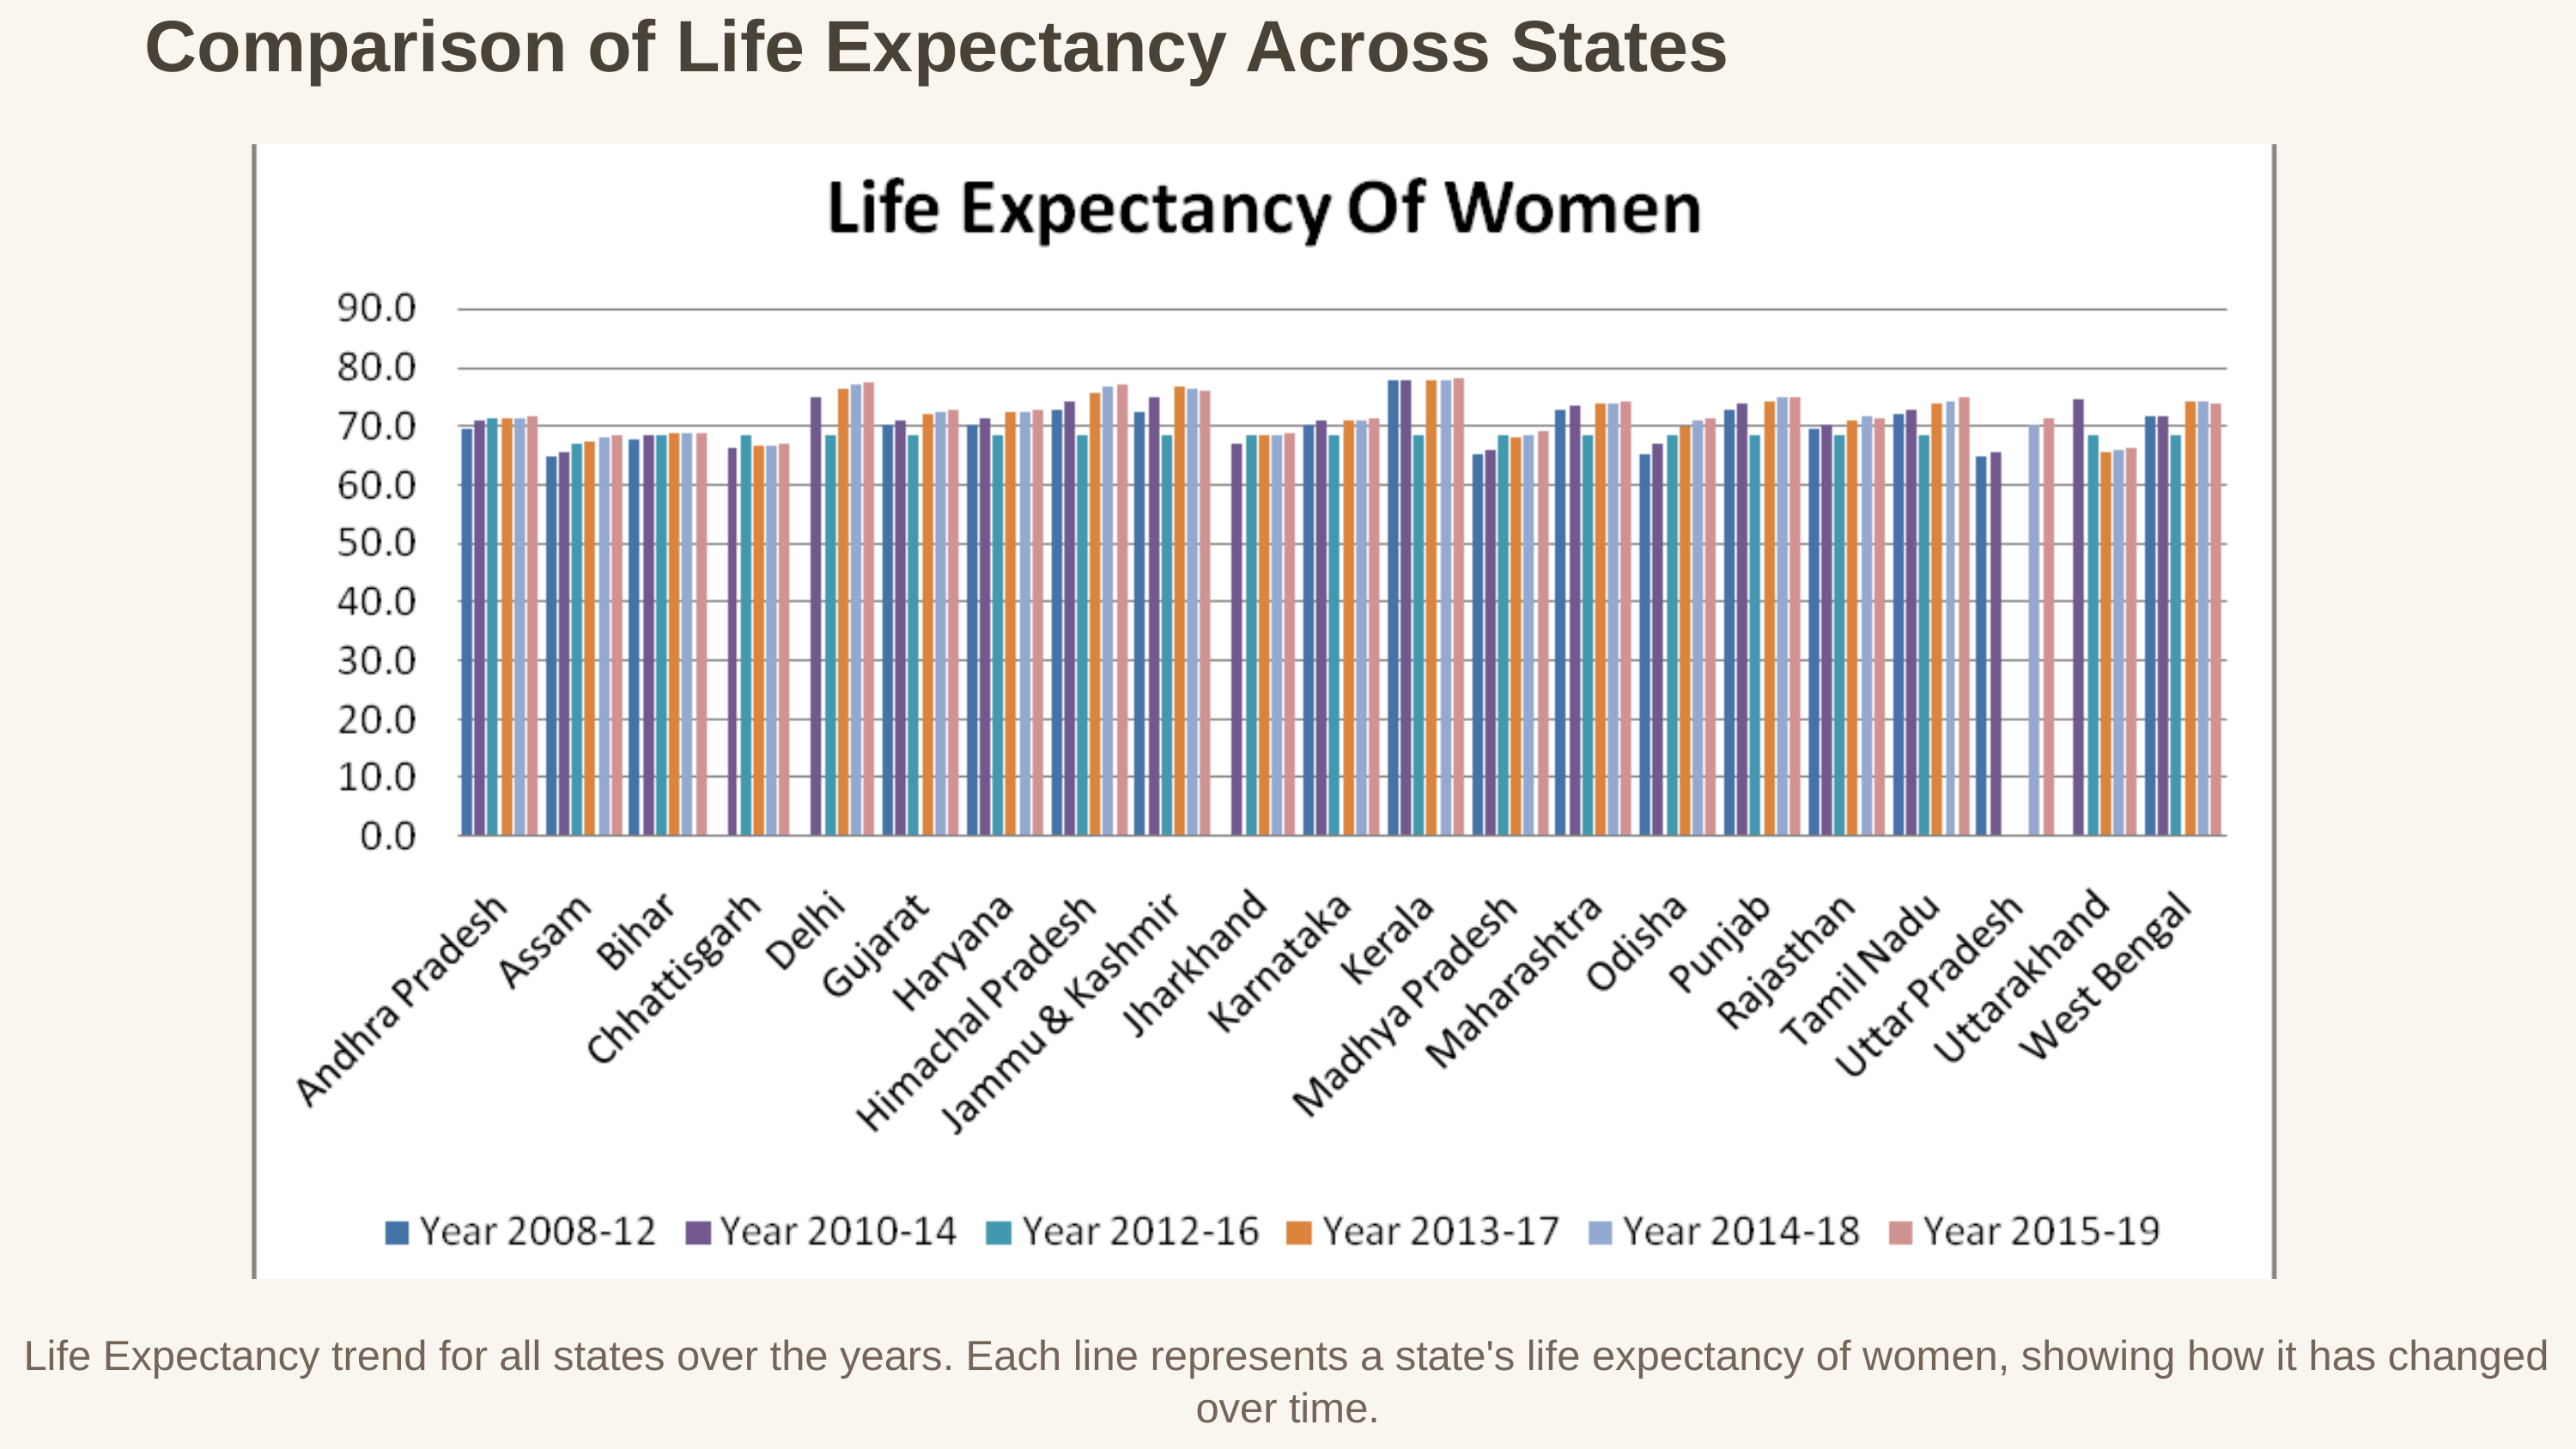

Comparison of Life Expectancy Across States

Life Expectancy trend for all states over the years. Each line represents a state's life expectancy of women, showing how it has changed over time.